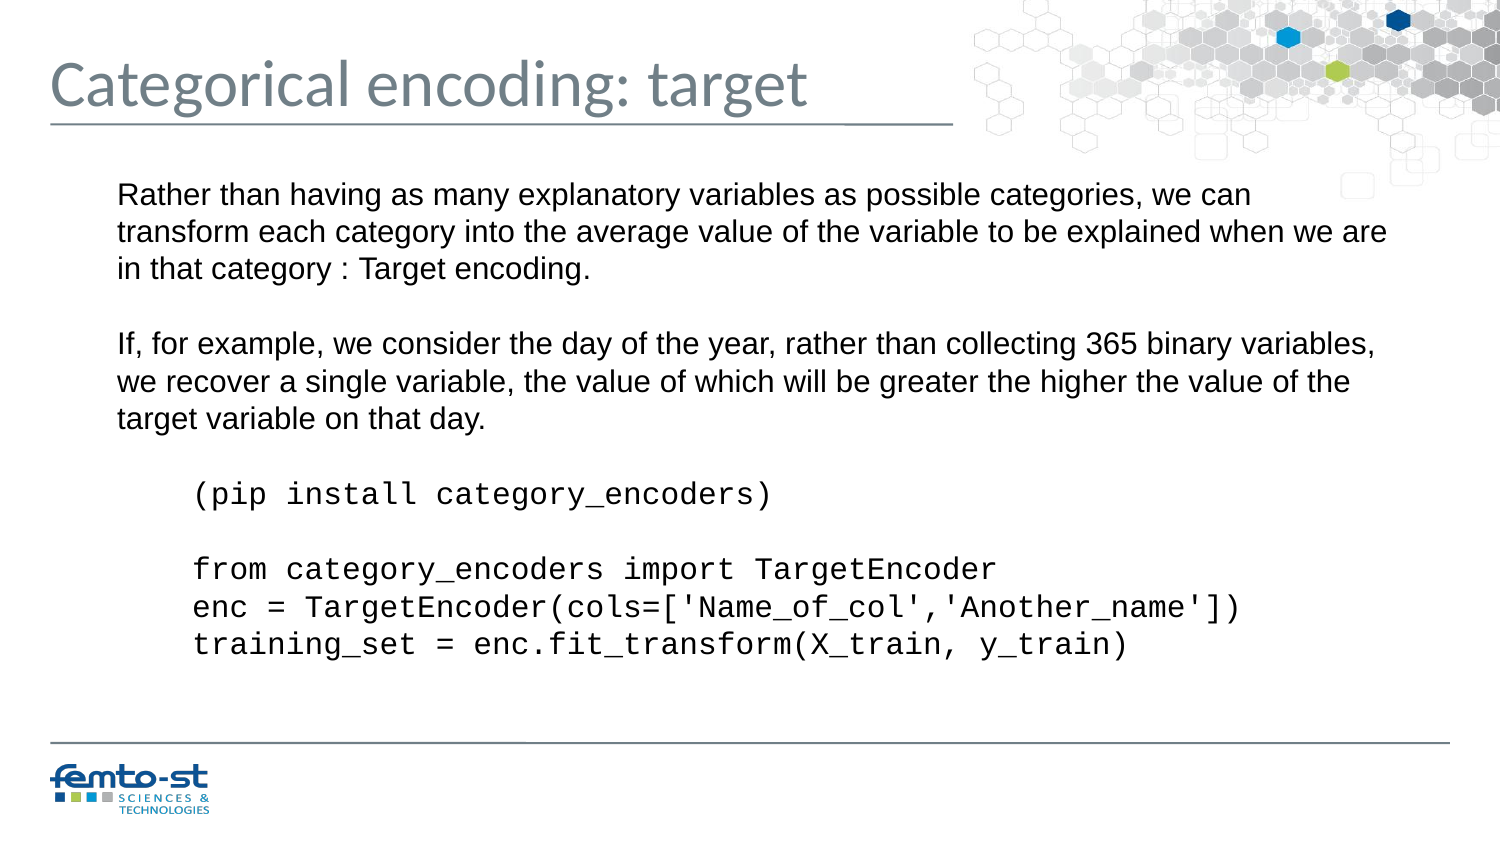

Categorical encoding: target
Rather than having as many explanatory variables as possible categories, we can transform each category into the average value of the variable to be explained when we are in that category : Target encoding.

If, for example, we consider the day of the year, rather than collecting 365 binary variables, we recover a single variable, the value of which will be greater the higher the value of the target variable on that day.

(pip install category_encoders)

from category_encoders import TargetEncoder
enc = TargetEncoder(cols=['Name_of_col','Another_name'])
training_set = enc.fit_transform(X_train, y_train)